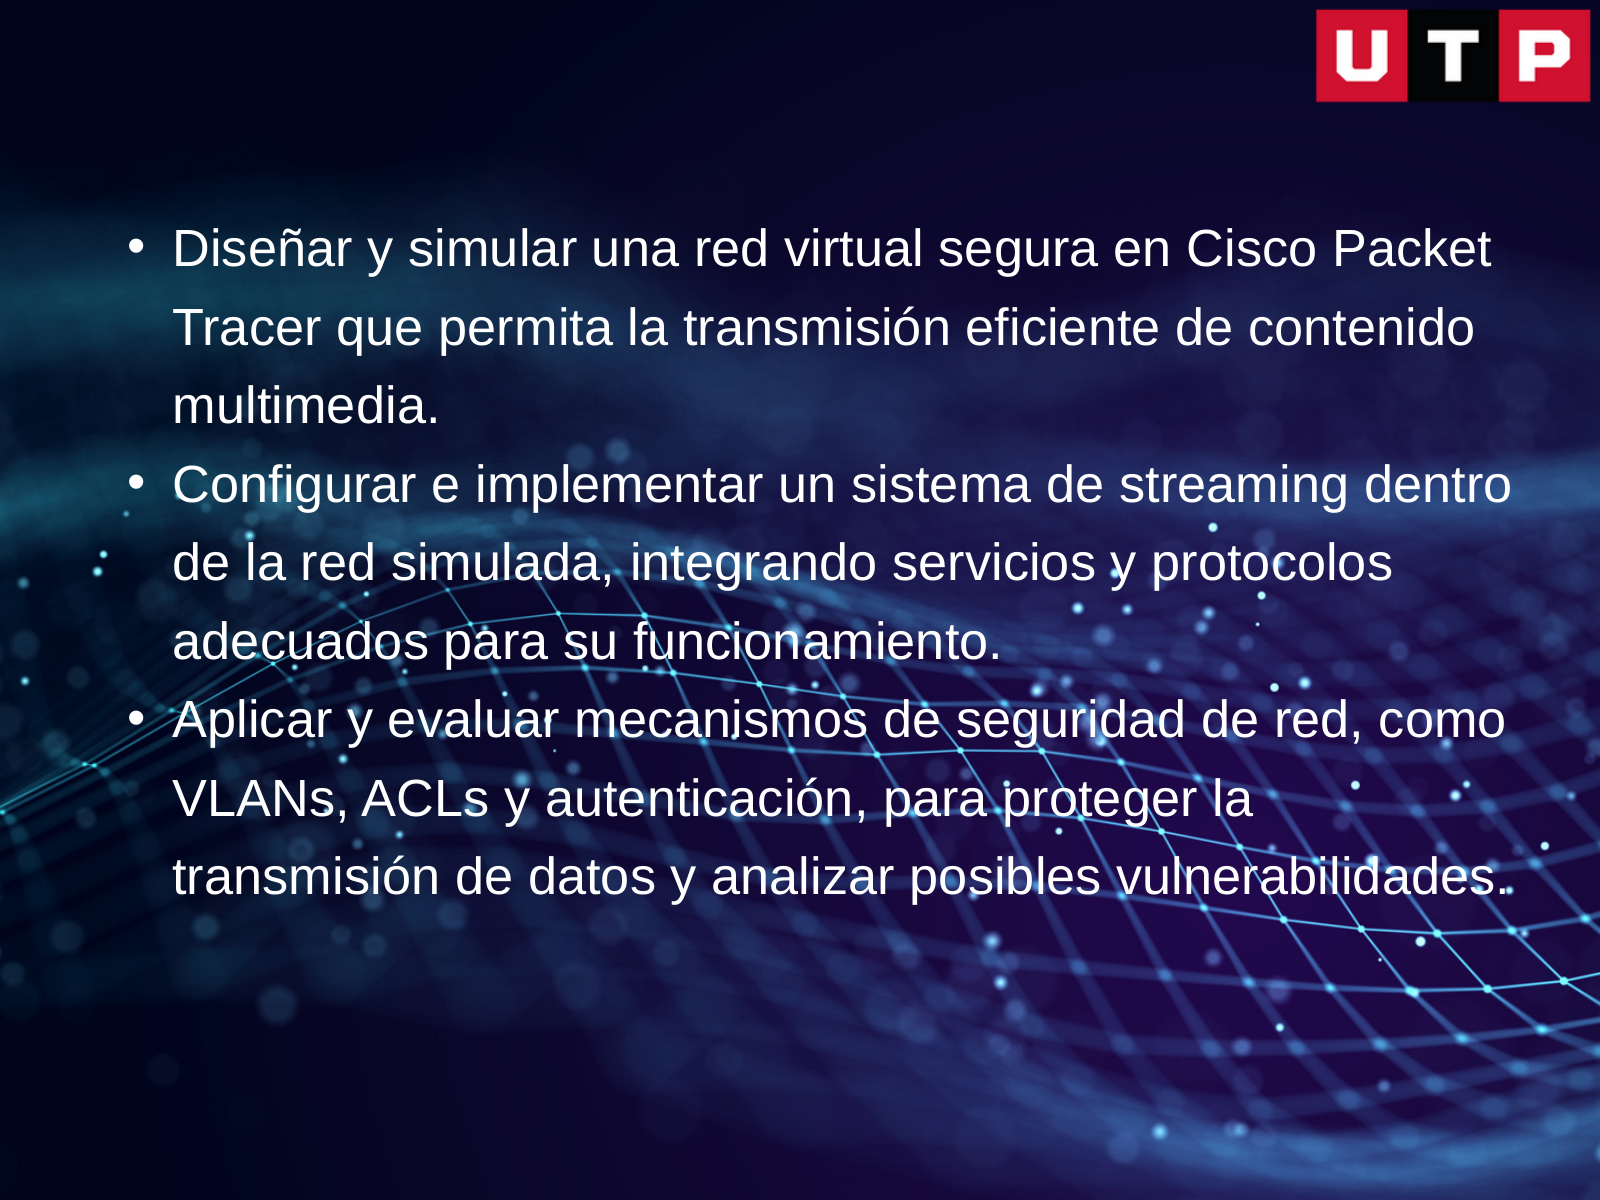

Diseñar y simular una red virtual segura en Cisco Packet Tracer que permita la transmisión eficiente de contenido multimedia.
Configurar e implementar un sistema de streaming dentro de la red simulada, integrando servicios y protocolos adecuados para su funcionamiento.
Aplicar y evaluar mecanismos de seguridad de red, como VLANs, ACLs y autenticación, para proteger la transmisión de datos y analizar posibles vulnerabilidades.